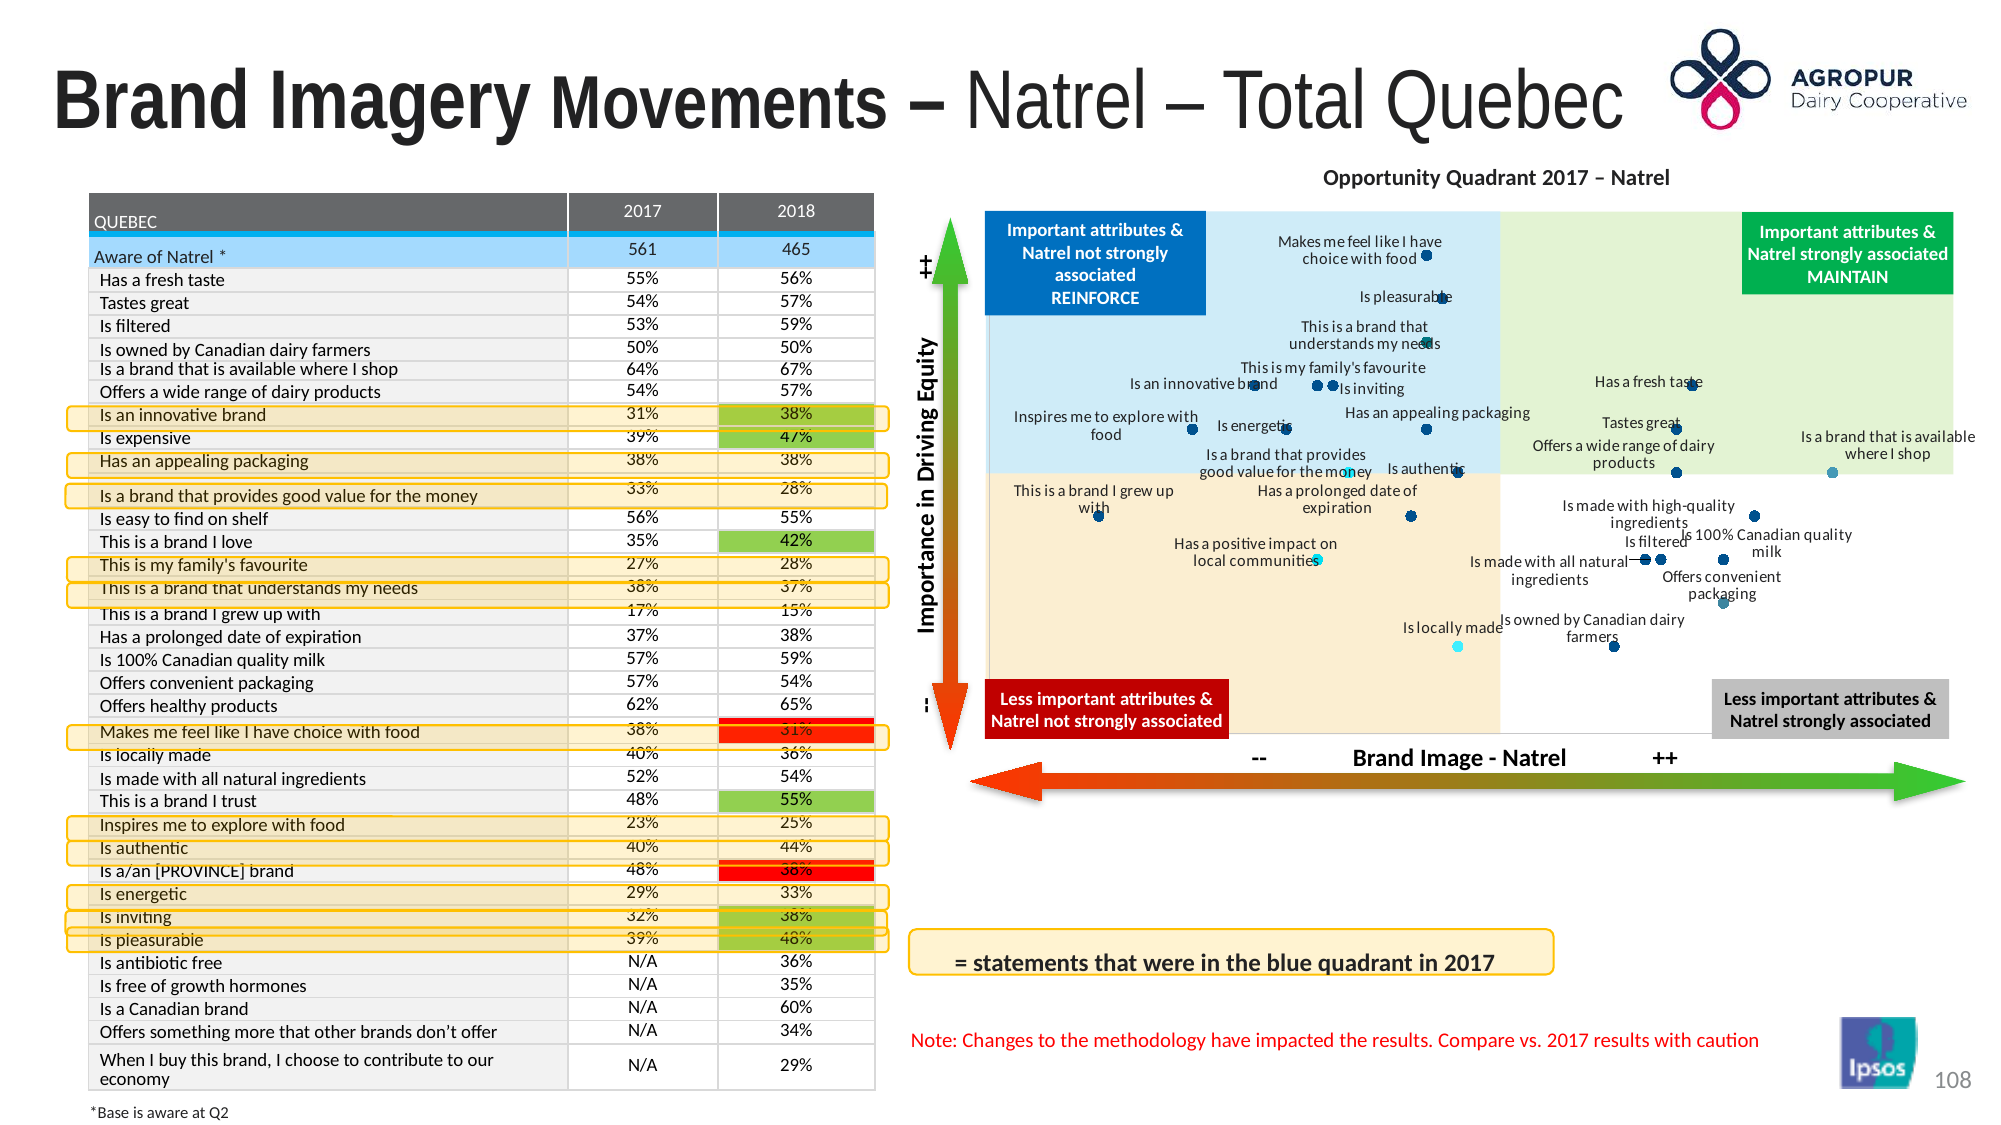

# Brand Imagery Movements – Natrel – Total Quebec
Opportunity Quadrant 2017 – Natrel
| QUEBEC | 2017 | 2018 |
| --- | --- | --- |
| Aware of Natrel \* | 561 | 465 |
| Has a fresh taste | 55% | 56% |
| Tastes great | 54% | 57% |
| Is filtered | 53% | 59% |
| Is owned by Canadian dairy farmers | 50% | 50% |
| Is a brand that is available where I shop | 64% | 67% |
| Offers a wide range of dairy products | 54% | 57% |
| Is an innovative brand | 31% | 38% |
| Is expensive | 39% | 47% |
| Has an appealing packaging | 38% | 38% |
| Is a brand that provides good value for the money | 33% | 28% |
| Is easy to find on shelf | 56% | 55% |
| This is a brand I love | 35% | 42% |
| This is my family's favourite | 27% | 28% |
| This is a brand that understands my needs | 38% | 37% |
| This is a brand I grew up with | 17% | 15% |
| Has a prolonged date of expiration | 37% | 38% |
| Is 100% Canadian quality milk | 57% | 59% |
| Offers convenient packaging | 57% | 54% |
| Offers healthy products | 62% | 65% |
| Makes me feel like I have choice with food | 38% | 31% |
| Is locally made | 40% | 36% |
| Is made with all natural ingredients | 52% | 54% |
| This is a brand I trust | 48% | 55% |
| Inspires me to explore with food | 23% | 25% |
| Is authentic | 40% | 44% |
| Is a/an [PROVINCE] brand | 48% | 38% |
| Is energetic | 29% | 33% |
| Is inviting | 32% | 38% |
| Is pleasurable | 39% | 48% |
| Is antibiotic free | N/A | 36% |
| Is free of growth hormones | N/A | 35% |
| Is a Canadian brand | N/A | 60% |
| Offers something more that other brands don’t offer | N/A | 34% |
| When I buy this brand, I choose to contribute to our economy | N/A | 29% |

### Chart

| Category | Makes me feel like I have choice with food | Is pleasurable | This is a brand that understands my needs | This is my family's favourite | Has a fresh taste | Is inviting | Is an innovative brand | Inspires me to explore with food | Tastes great | Has an appealing packaging | Is energetic | Is a brand that is available where I shop | Is authentic | Is a brand that provides good value for the money | Offers a wide range of dairy products | This is a brand I grew up with | Is made with high-quality ingredients | Has a prolonged date of expiration | Is filtered | Has a positive impact on local communities | Is 100% Canadian quality milk | Is made with all natural ingredients | Offers convenient packaging | Is owned by Canadian dairy farmers | Is locally made |
|---|---|---|---|---|---|---|---|---|---|---|---|---|---|---|---|---|---|---|---|---|---|---|---|---|---|
Important attributes & Natrel not strongly associated
REINFORCE

Important attributes & Natrel strongly associated
MAINTAIN

--           Importance in Driving Equity          ++

Less important attributes & Natrel not strongly associated
Less important attributes & Natrel strongly associated

--               Brand Image - Natrel               ++

= statements that were in the blue quadrant in 2017
Note: Changes to the methodology have impacted the results. Compare vs. 2017 results with caution
*Base is aware at Q2